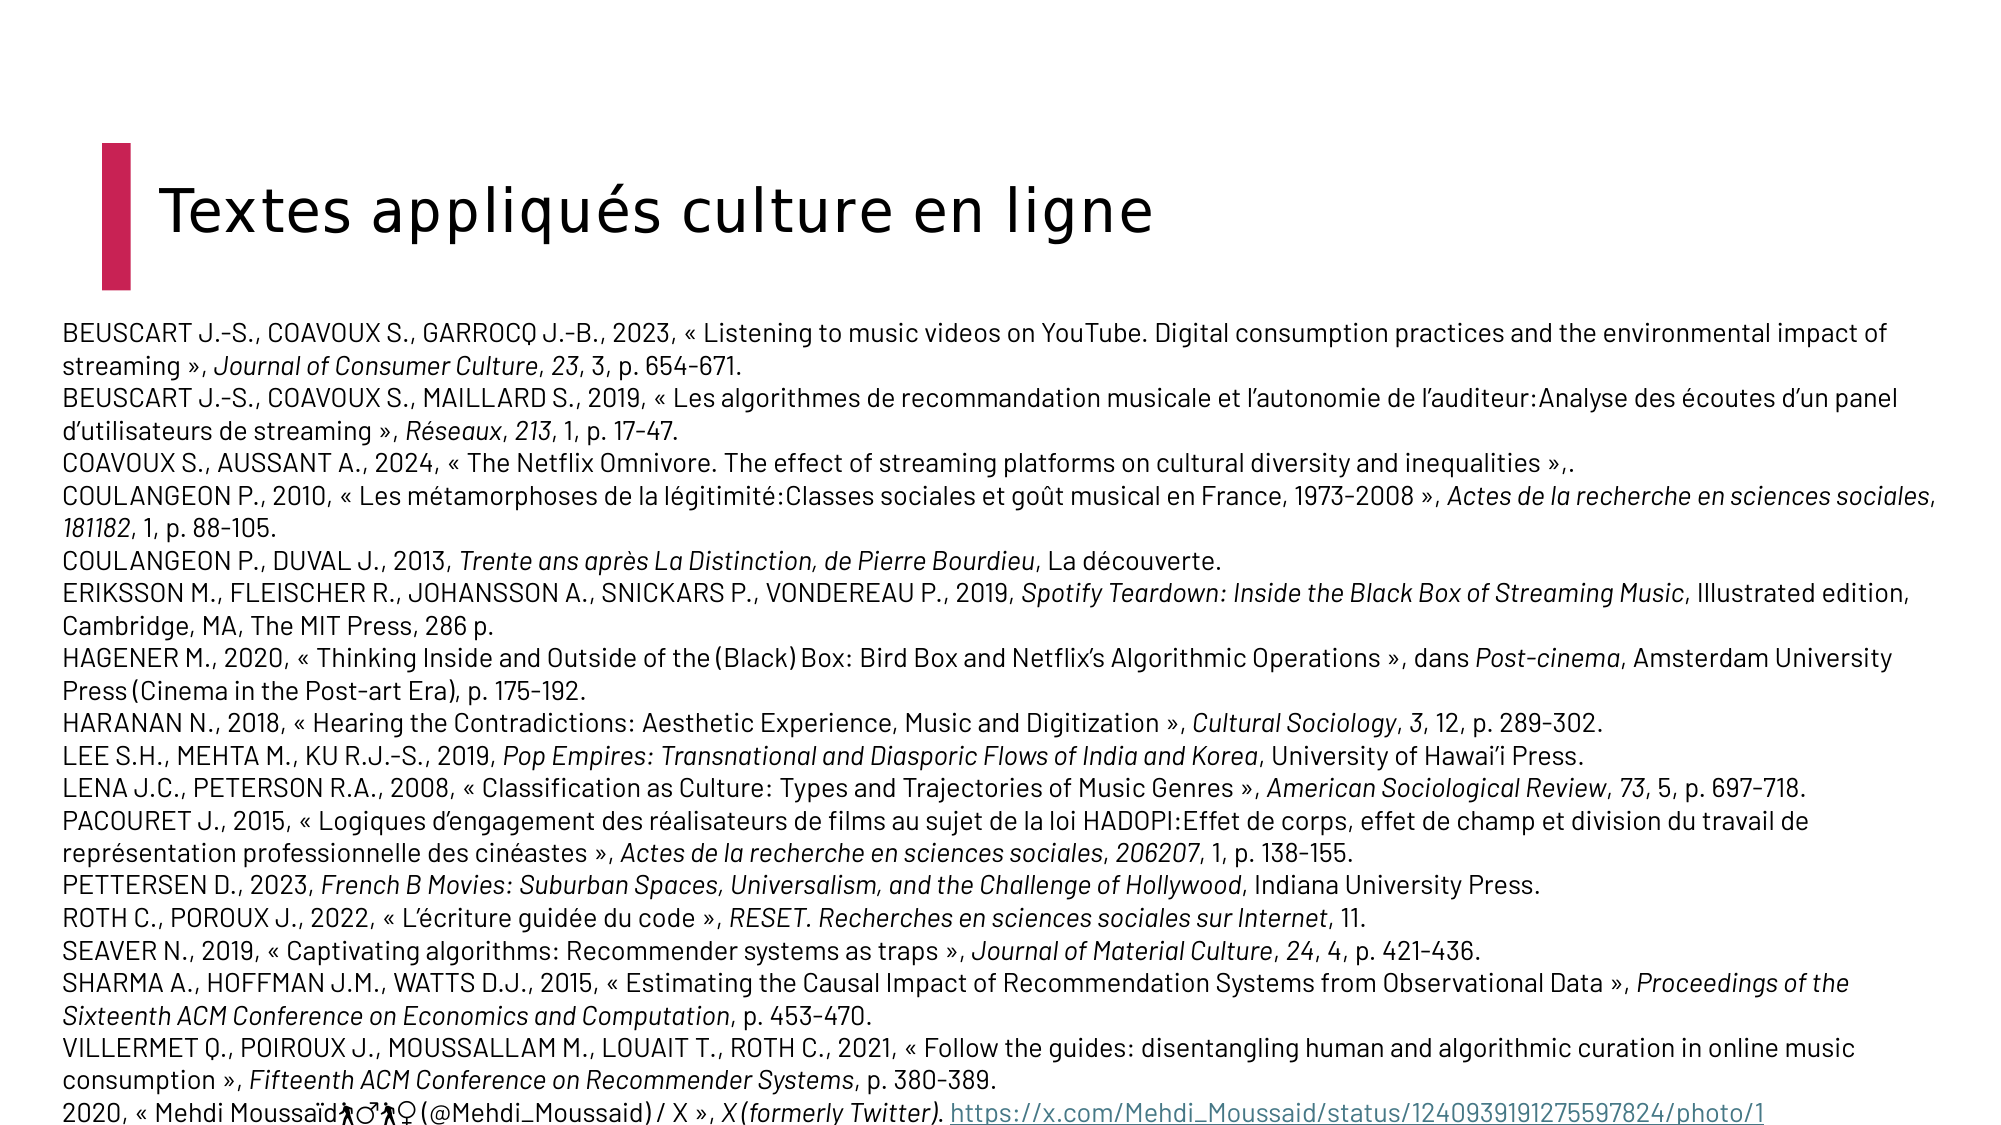

# Textes appliqués culture en ligne
BEUSCART J.-S., COAVOUX S., GARROCQ J.-B., 2023, « Listening to music videos on YouTube. Digital consumption practices and the environmental impact of streaming », Journal of Consumer Culture, 23, 3, p. 654‑671.
BEUSCART J.-S., COAVOUX S., MAILLARD S., 2019, « Les algorithmes de recommandation musicale et l’autonomie de l’auditeur:Analyse des écoutes d’un panel d’utilisateurs de streaming », Réseaux, 213, 1, p. 17‑47.
COAVOUX S., AUSSANT A., 2024, « The Netflix Omnivore. The effect of streaming platforms on cultural diversity and inequalities »,.
COULANGEON P., 2010, « Les métamorphoses de la légitimité:Classes sociales et goût musical en France, 1973-2008 », Actes de la recherche en sciences sociales, 181182, 1, p. 88‑105.
COULANGEON P., DUVAL J., 2013, Trente ans après La Distinction, de Pierre Bourdieu, La découverte.
ERIKSSON M., FLEISCHER R., JOHANSSON A., SNICKARS P., VONDEREAU P., 2019, Spotify Teardown: Inside the Black Box of Streaming Music, Illustrated edition, Cambridge, MA, The MIT Press, 286 p.
HAGENER M., 2020, « Thinking Inside and Outside of the (Black) Box: Bird Box and Netflix’s Algorithmic Operations », dans Post-cinema, Amsterdam University Press (Cinema in the Post-art Era), p. 175‑192.
HARANAN N., 2018, « Hearing the Contradictions: Aesthetic Experience, Music and Digitization », Cultural Sociology, 3, 12, p. 289‑302.
LEE S.H., MEHTA M., KU R.J.-S., 2019, Pop Empires: Transnational and Diasporic Flows of India and Korea, University of Hawai’i Press.
LENA J.C., PETERSON R.A., 2008, « Classification as Culture: Types and Trajectories of Music Genres », American Sociological Review, 73, 5, p. 697‑718.
PACOURET J., 2015, « Logiques d’engagement des réalisateurs de films au sujet de la loi HADOPI:Effet de corps, effet de champ et division du travail de représentation professionnelle des cinéastes », Actes de la recherche en sciences sociales, 206207, 1, p. 138‑155.
PETTERSEN D., 2023, French B Movies: Suburban Spaces, Universalism, and the Challenge of Hollywood, Indiana University Press.
ROTH C., POROUX J., 2022, « L’écriture guidée du code », RESET. Recherches en sciences sociales sur Internet, 11.
SEAVER N., 2019, « Captivating algorithms: Recommender systems as traps », Journal of Material Culture, 24, 4, p. 421‑436.
SHARMA A., HOFFMAN J.M., WATTS D.J., 2015, « Estimating the Causal Impact of Recommendation Systems from Observational Data », Proceedings of the Sixteenth ACM Conference on Economics and Computation, p. 453‑470.
VILLERMET Q., POIROUX J., MOUSSALLAM M., LOUAIT T., ROTH C., 2021, « Follow the guides: disentangling human and algorithmic curation in online music consumption », Fifteenth ACM Conference on Recommender Systems, p. 380‑389.
2020, « Mehdi Moussaïd🚶‍♂️🚶‍♀️ (@Mehdi_Moussaid) / X », X (formerly Twitter). https://x.com/Mehdi_Moussaid/status/1240939191275597824/photo/1

29/05/2025
44